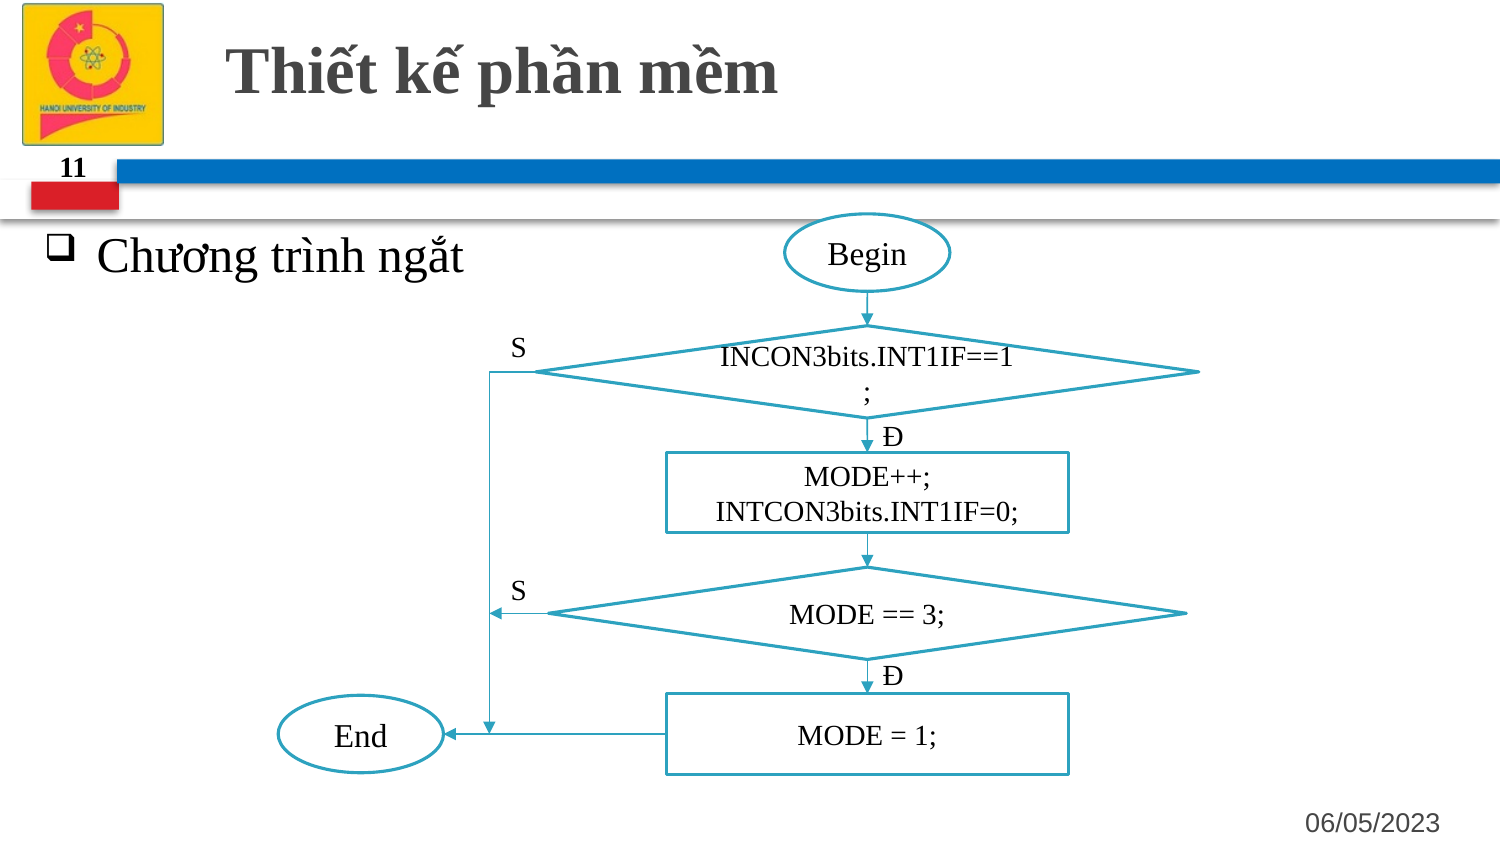

# Thiết kế phần mềm
11
Chương trình ngắt

Begin
S
INCON3bits.INT1IF==1;
Đ
MODE++;
INTCON3bits.INT1IF=0;
S
MODE == 3;
Đ
MODE = 1;
End
06/05/2023